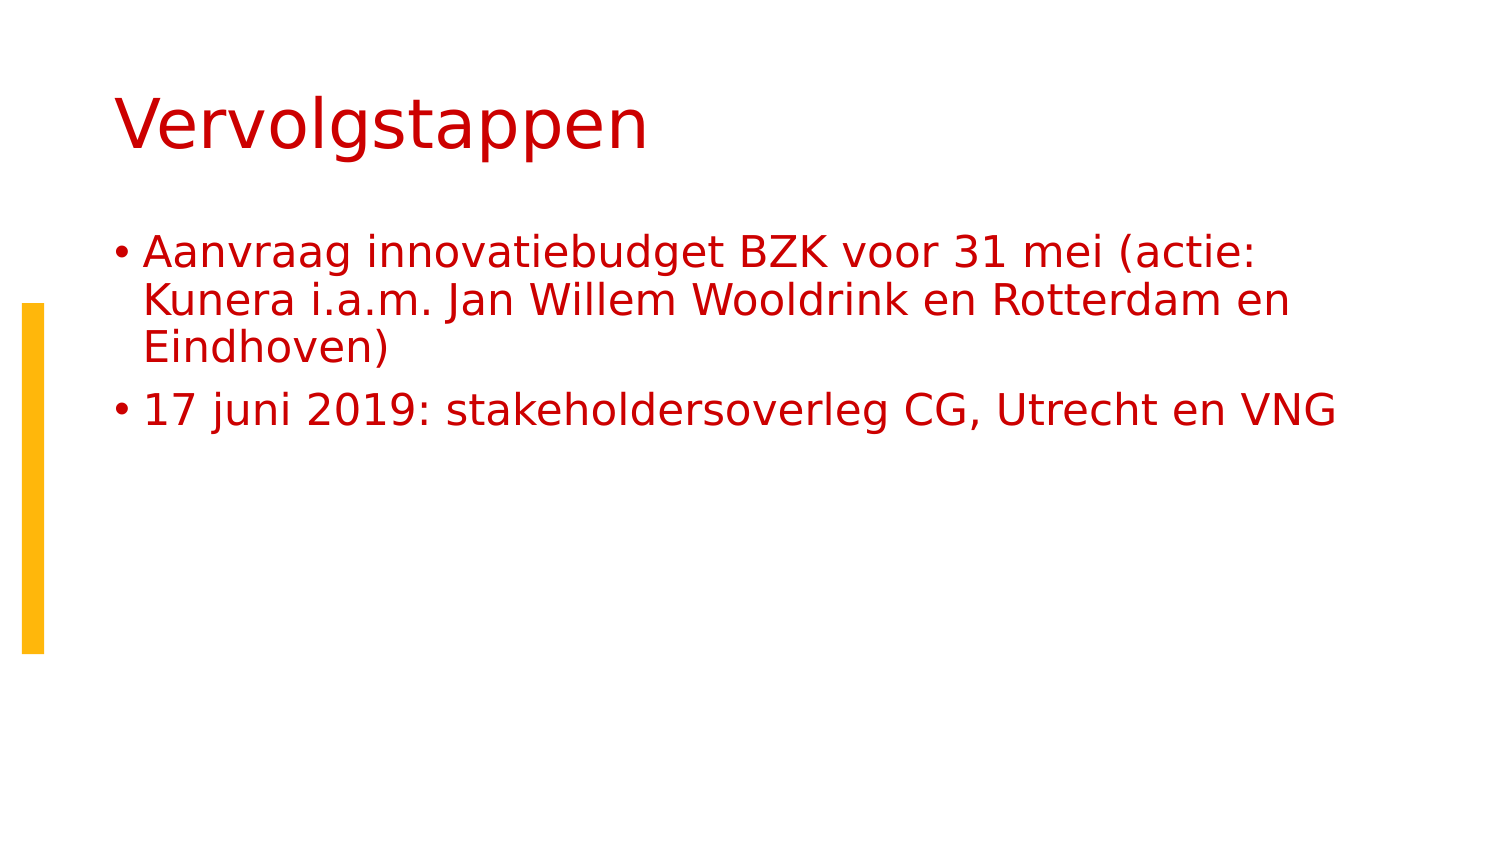

# Vervolgstappen
Aanvraag innovatiebudget BZK voor 31 mei (actie: Kunera i.a.m. Jan Willem Wooldrink en Rotterdam en Eindhoven)
17 juni 2019: stakeholdersoverleg CG, Utrecht en VNG